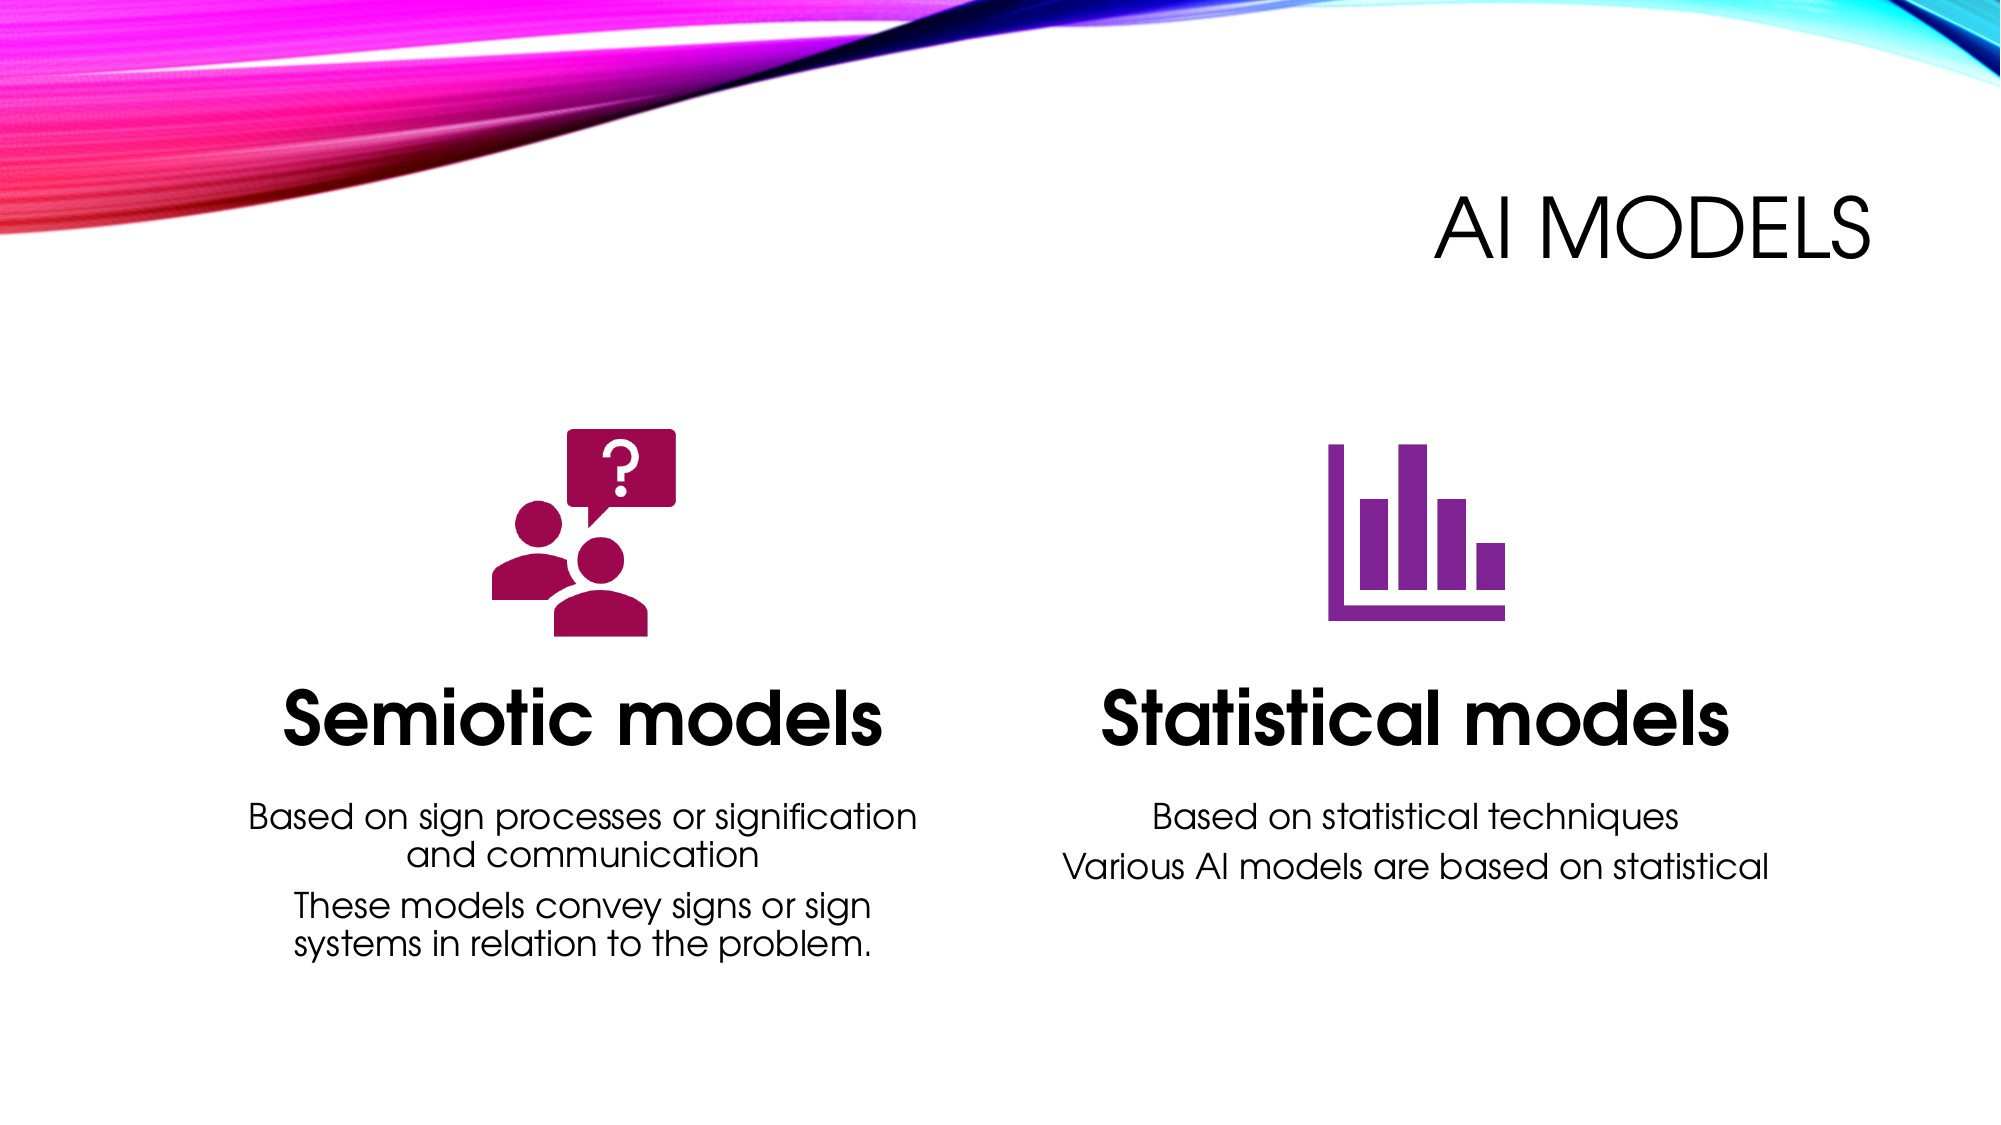

# AI MODELS
Semiotic models
Based on sign processes or signification and communication
These models convey signs or sign systems in relation to the problem.
Statistical models
Based on statistical techniques
Various AI models are based on statistical